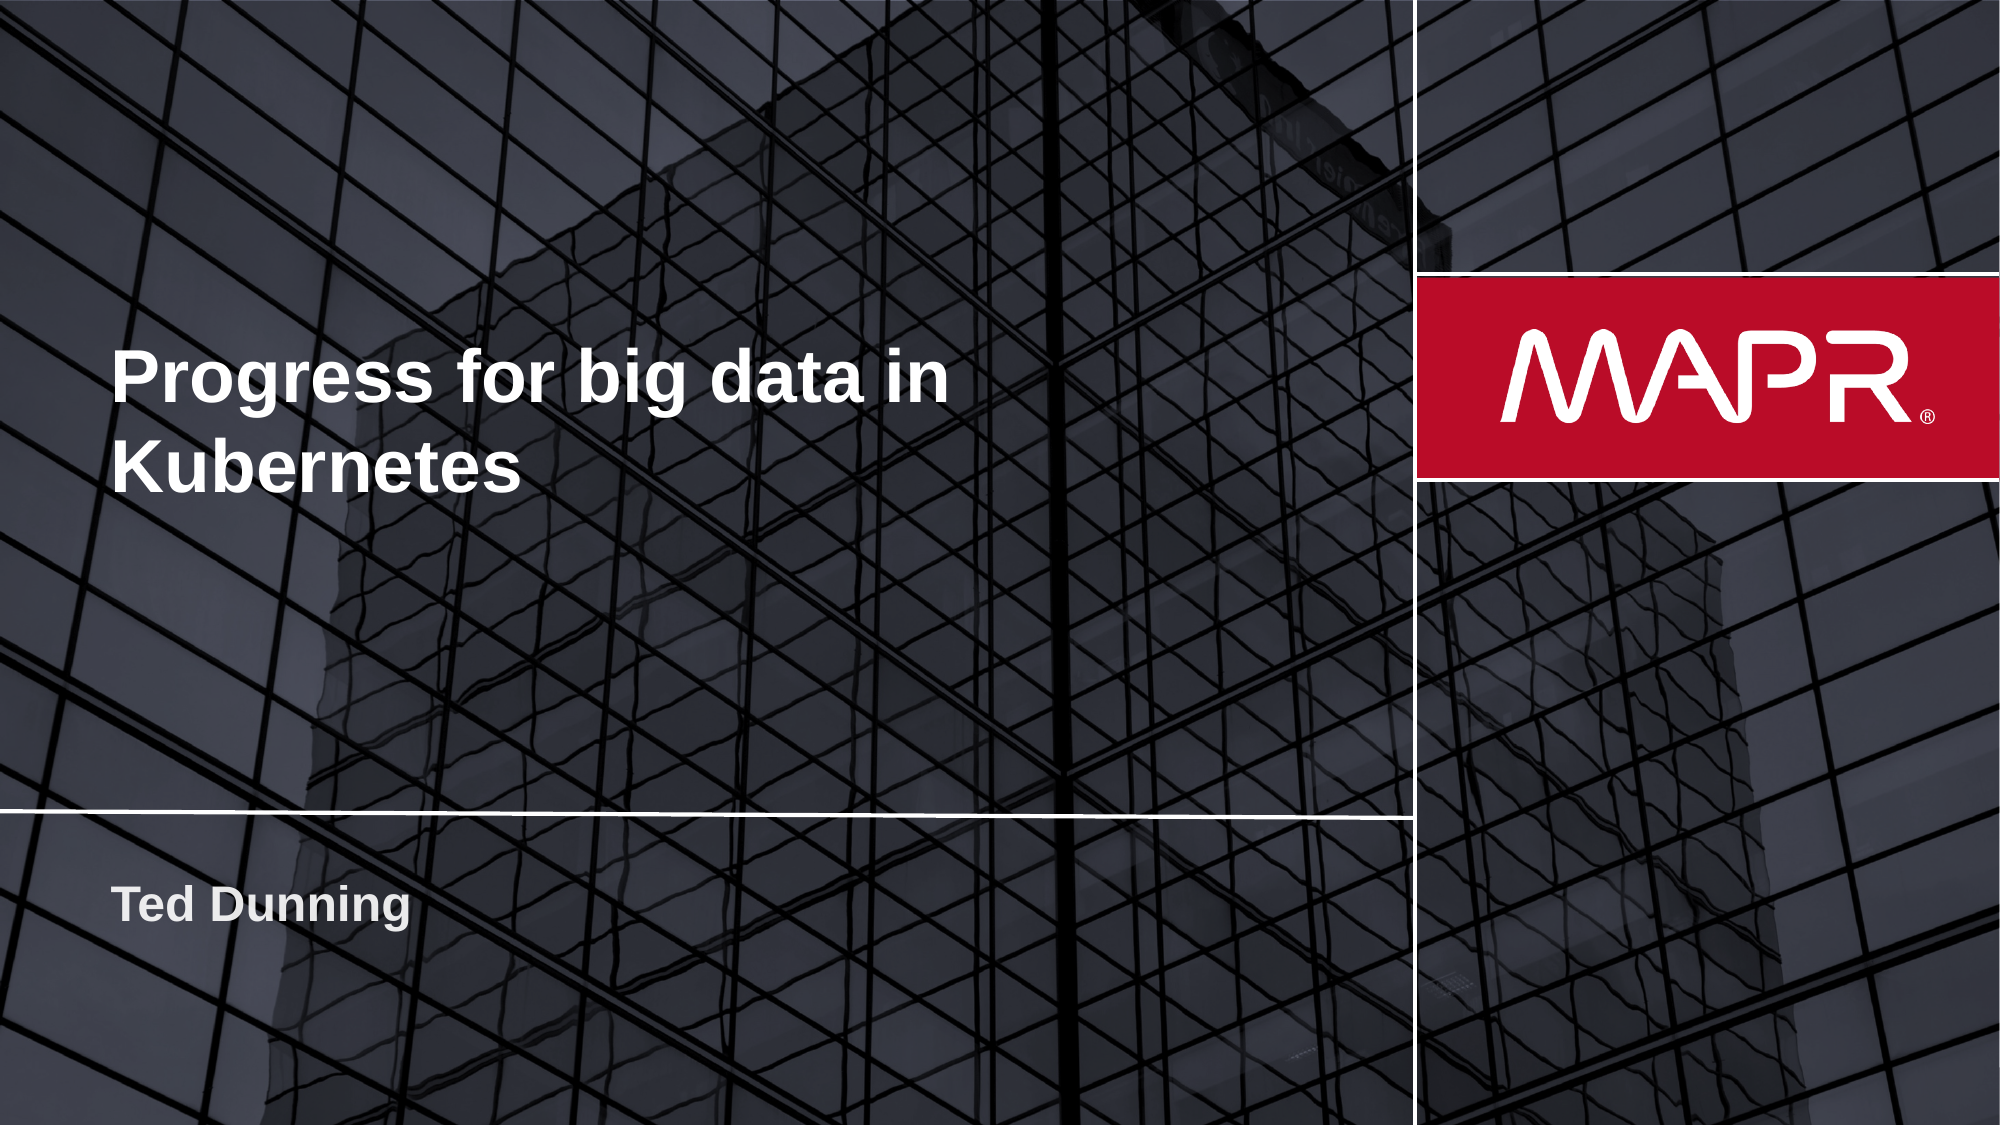

Progress for big data in Kubernetes
Ted Dunning